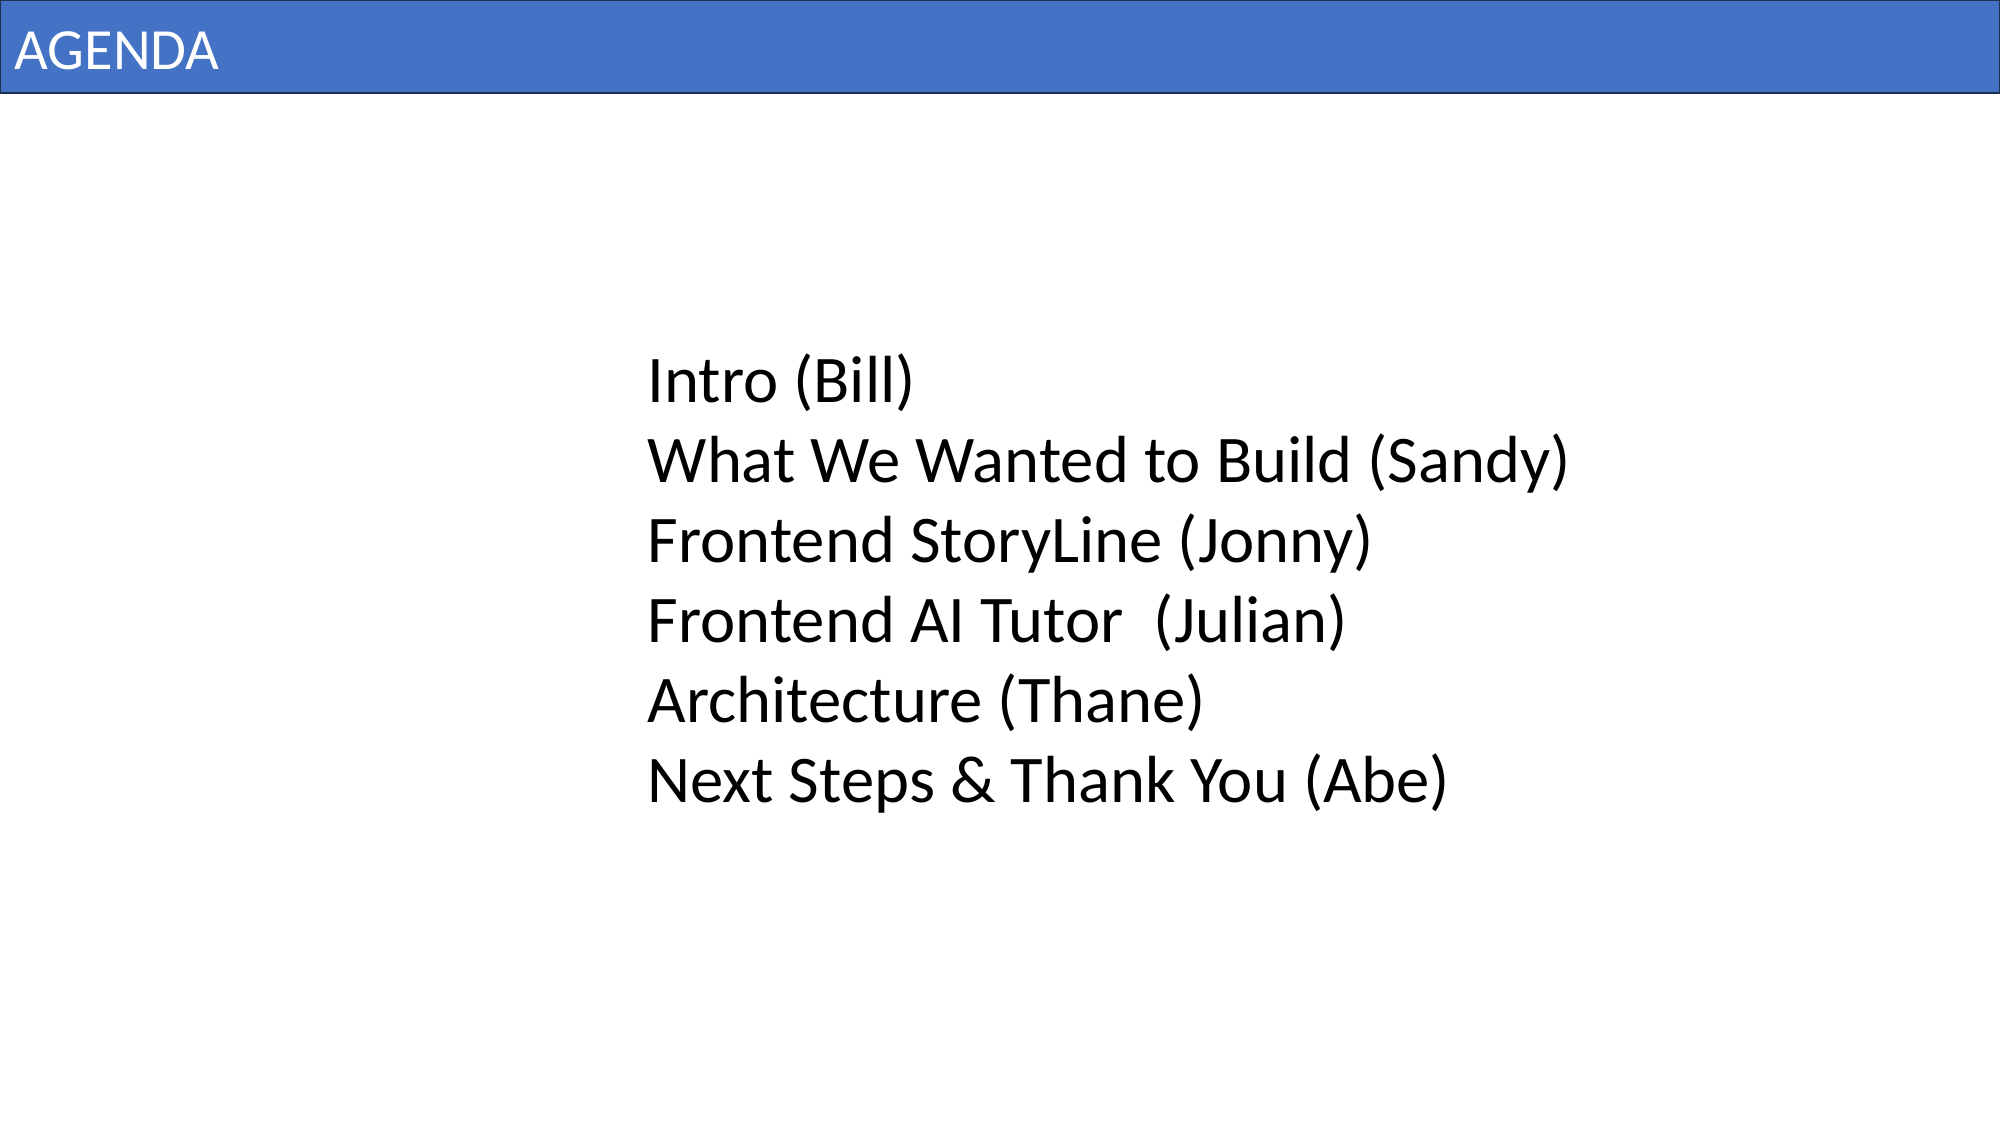

AGENDA
Intro (Bill)
What We Wanted to Build (Sandy)
Frontend StoryLine (Jonny)
Frontend AI Tutor  (Julian)
Architecture (Thane)
Next Steps & Thank You (Abe)